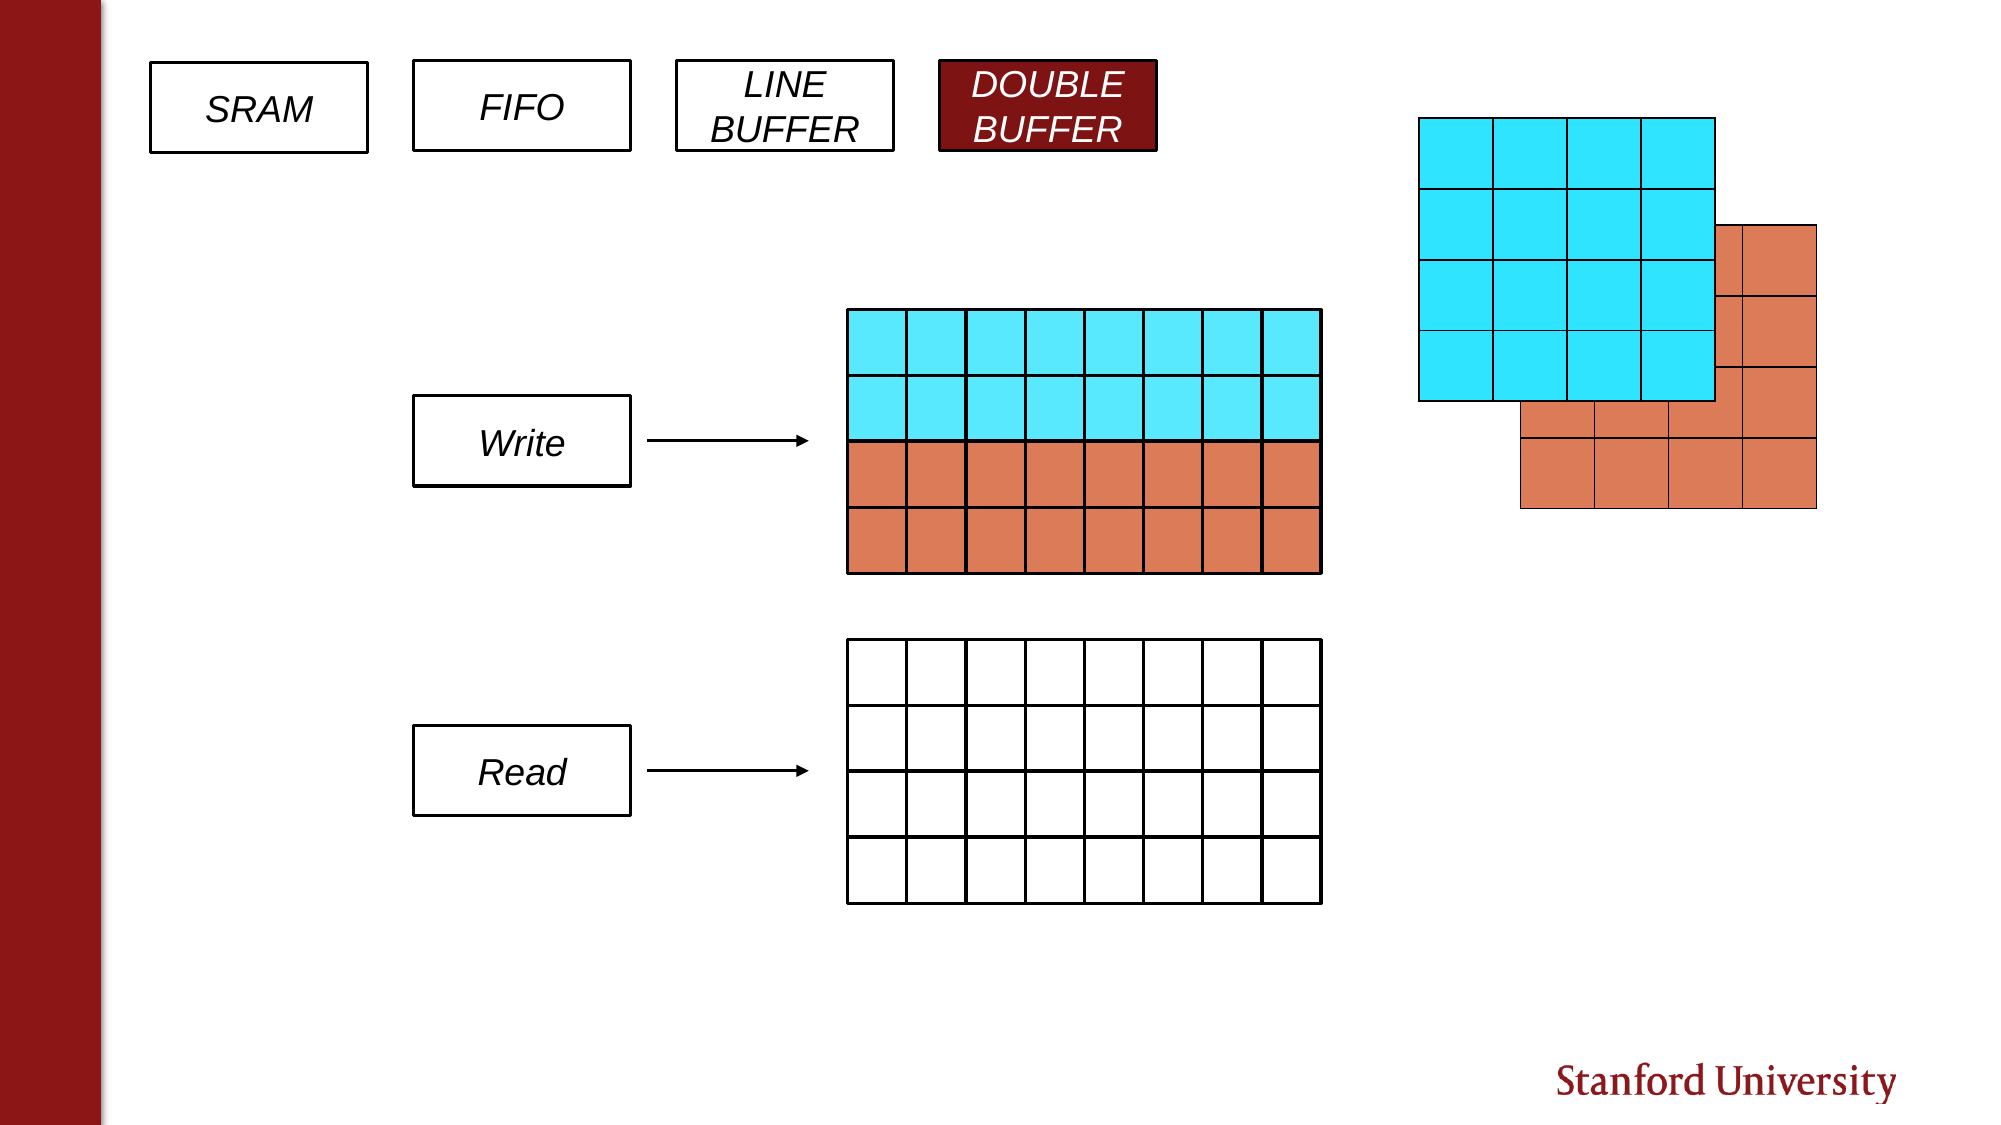

DOUBLE
BUFFER
LINE
BUFFER
FIFO
SRAM
|  |  |  |  |
| --- | --- | --- | --- |
|  |  |  |  |
|  |  |  |  |
|  |  |  |  |

|  |  |  |  |
| --- | --- | --- | --- |
|  |  |  |  |
|  |  |  |  |
|  |  |  |  |

Write

Read